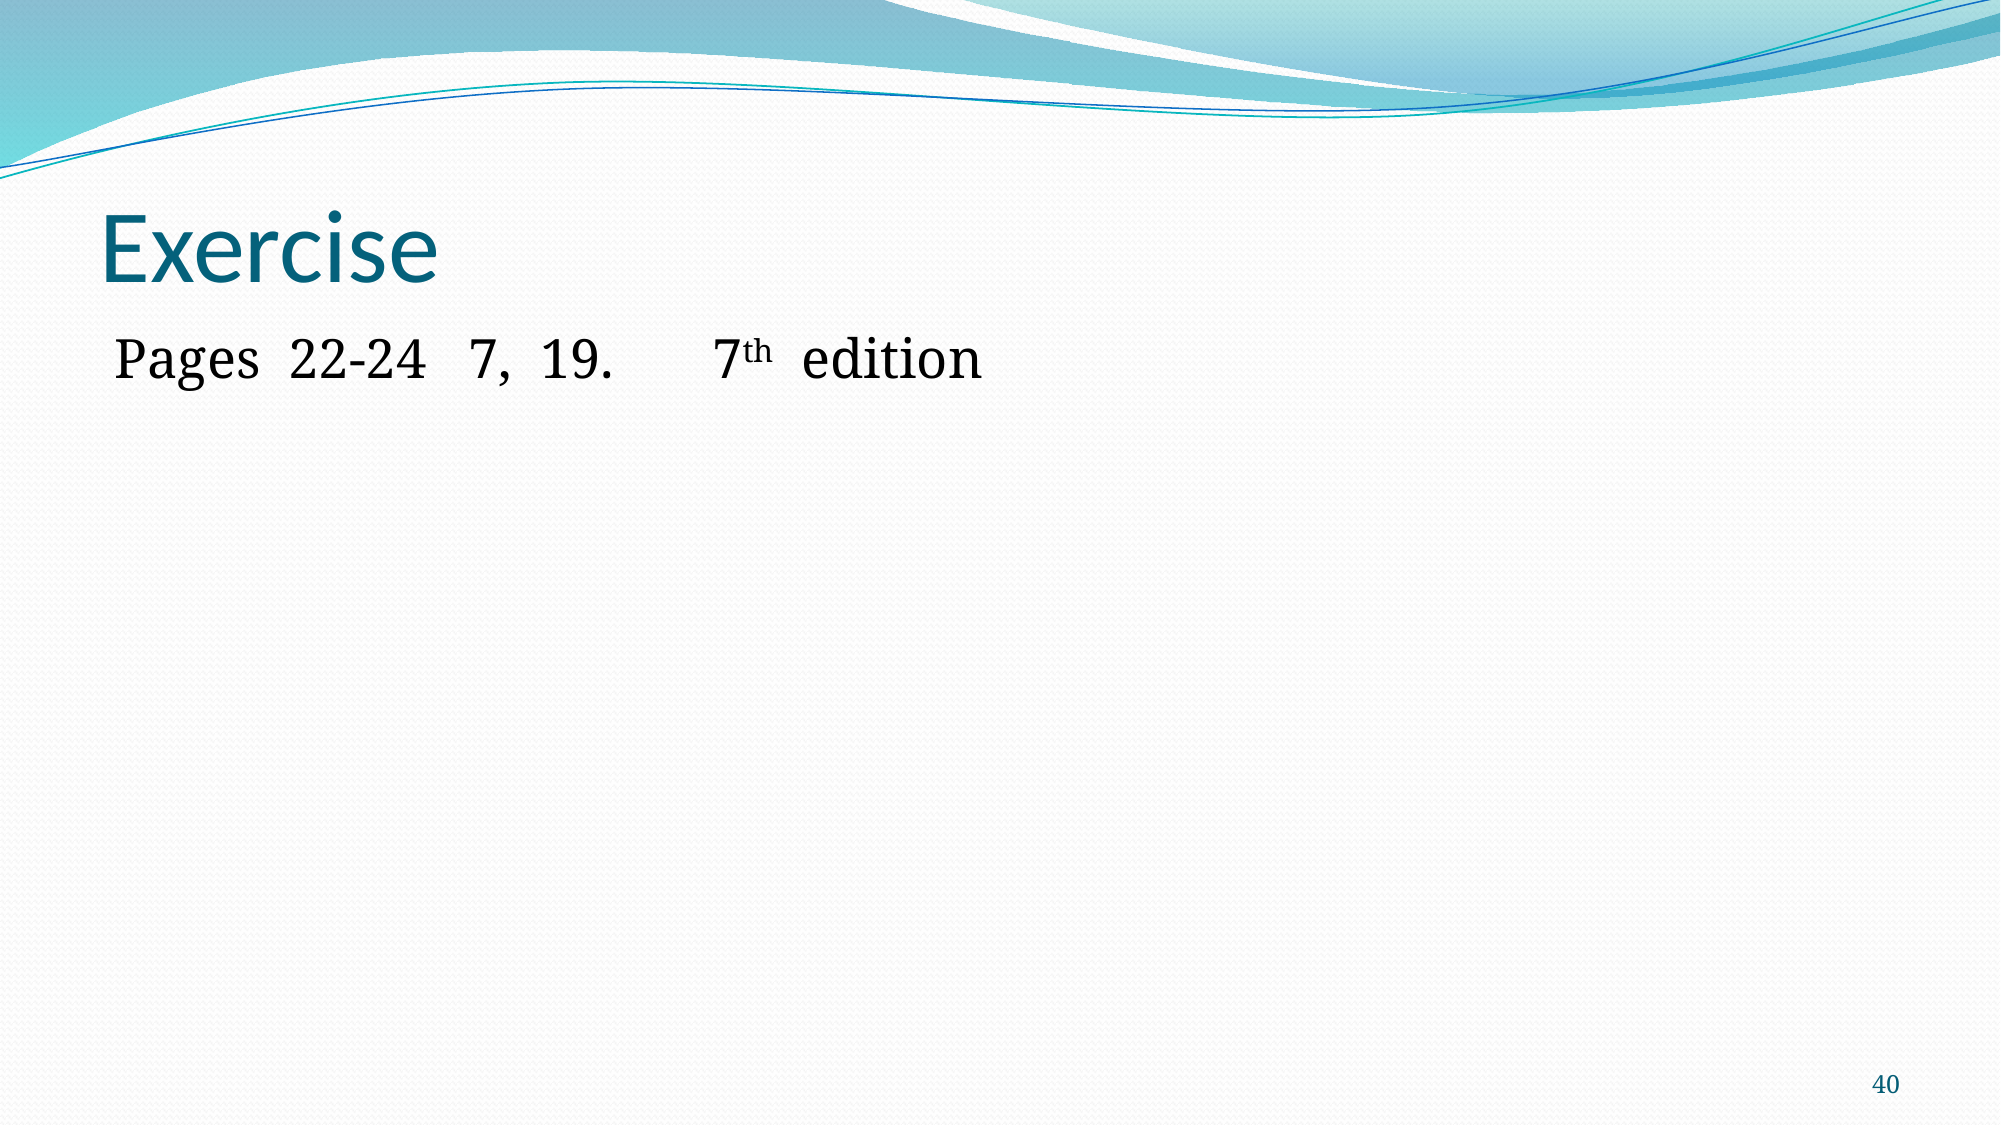

# Exercise
Pages  22-24   7,  19.       7th  edition

40